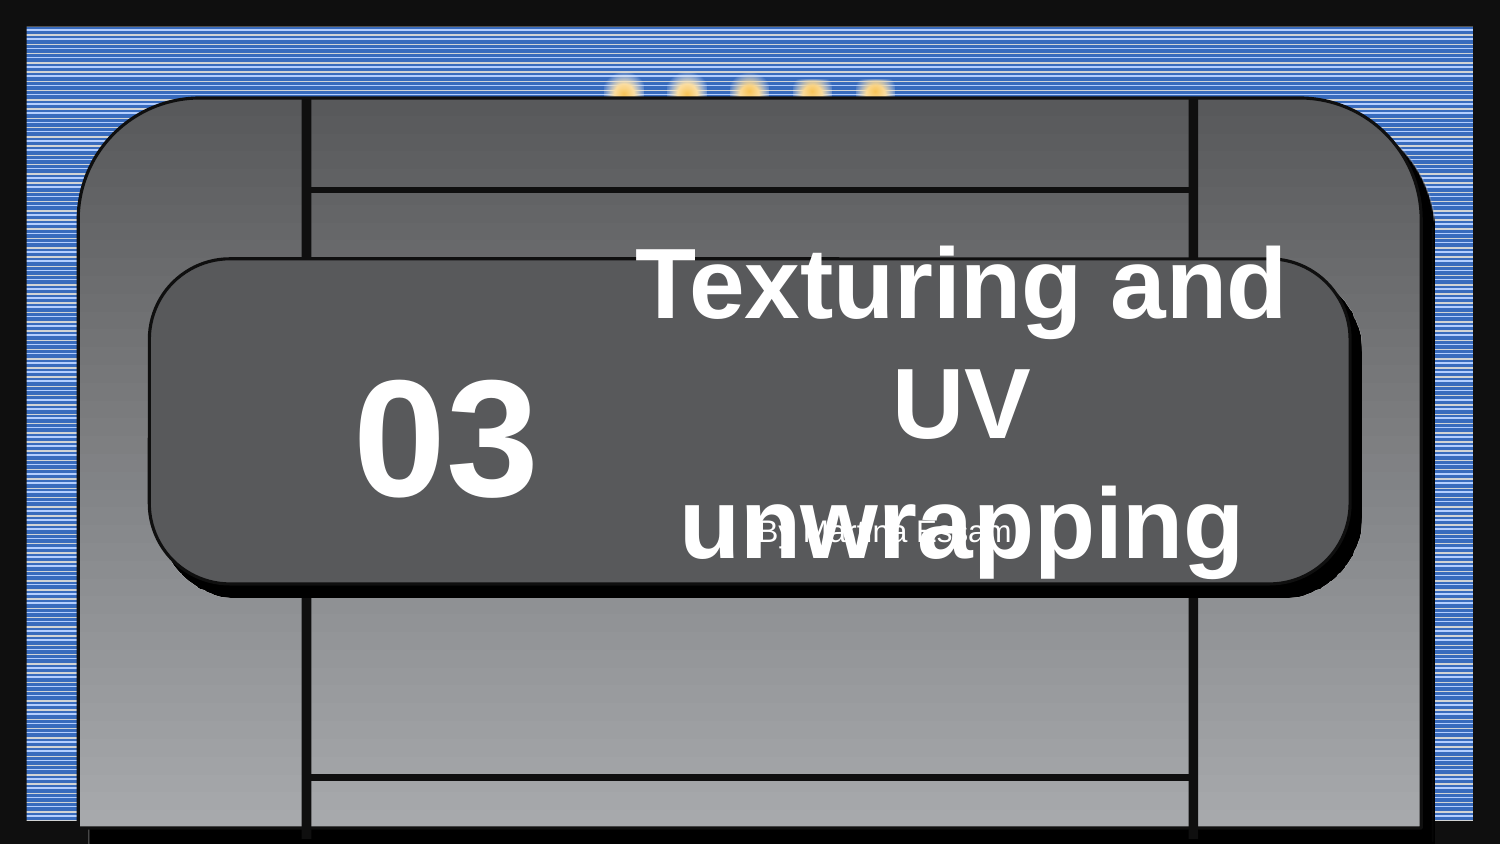

# Texturing and UV unwrapping
03
By Martina Essam